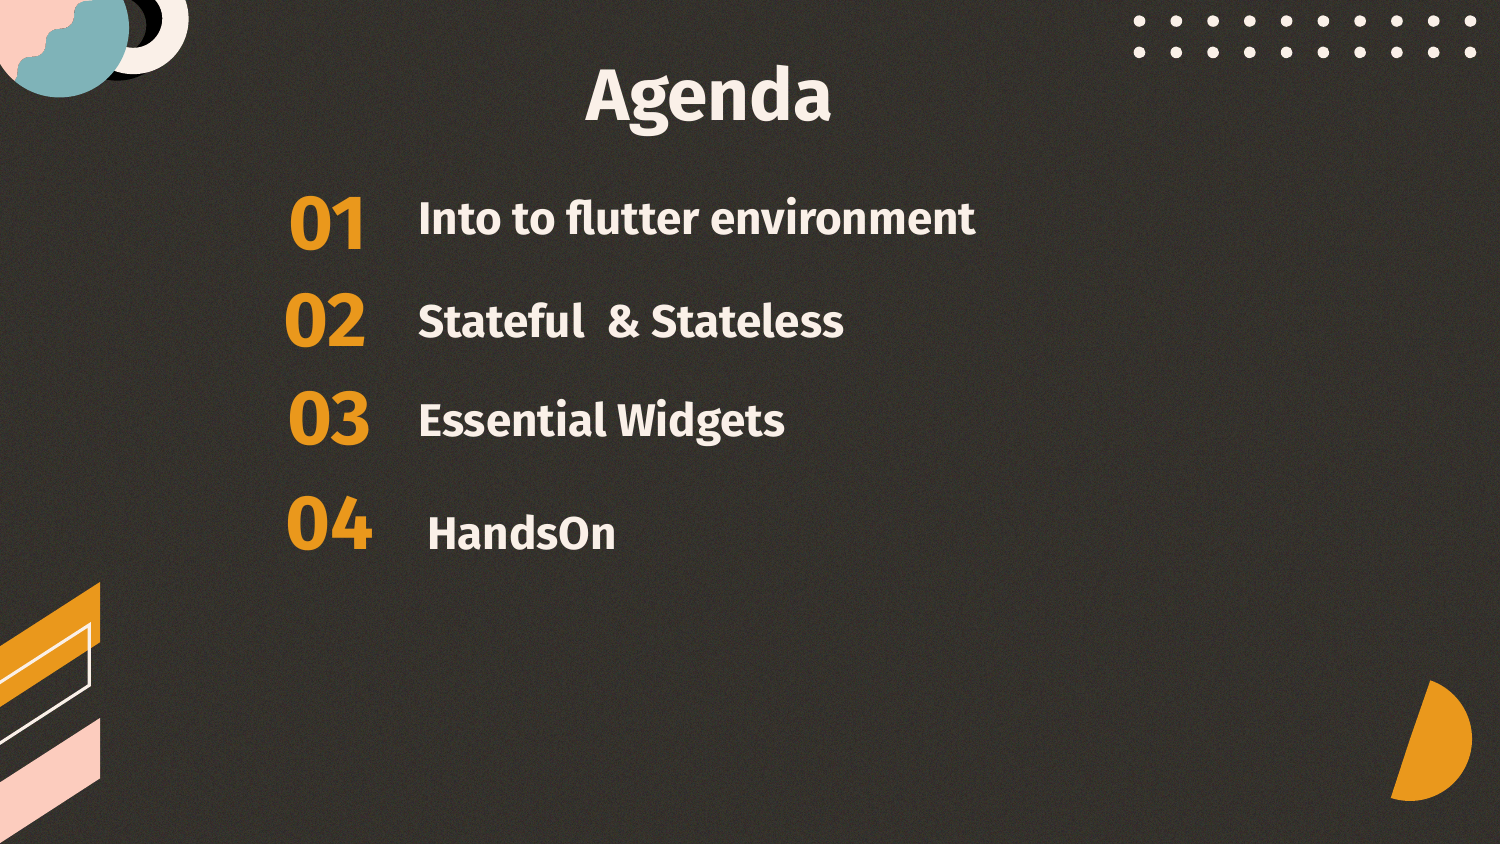

Agenda
Into to flutter environment
# 01
02
Stateful  & Stateless
Essential Widgets
03
HandsOn
04